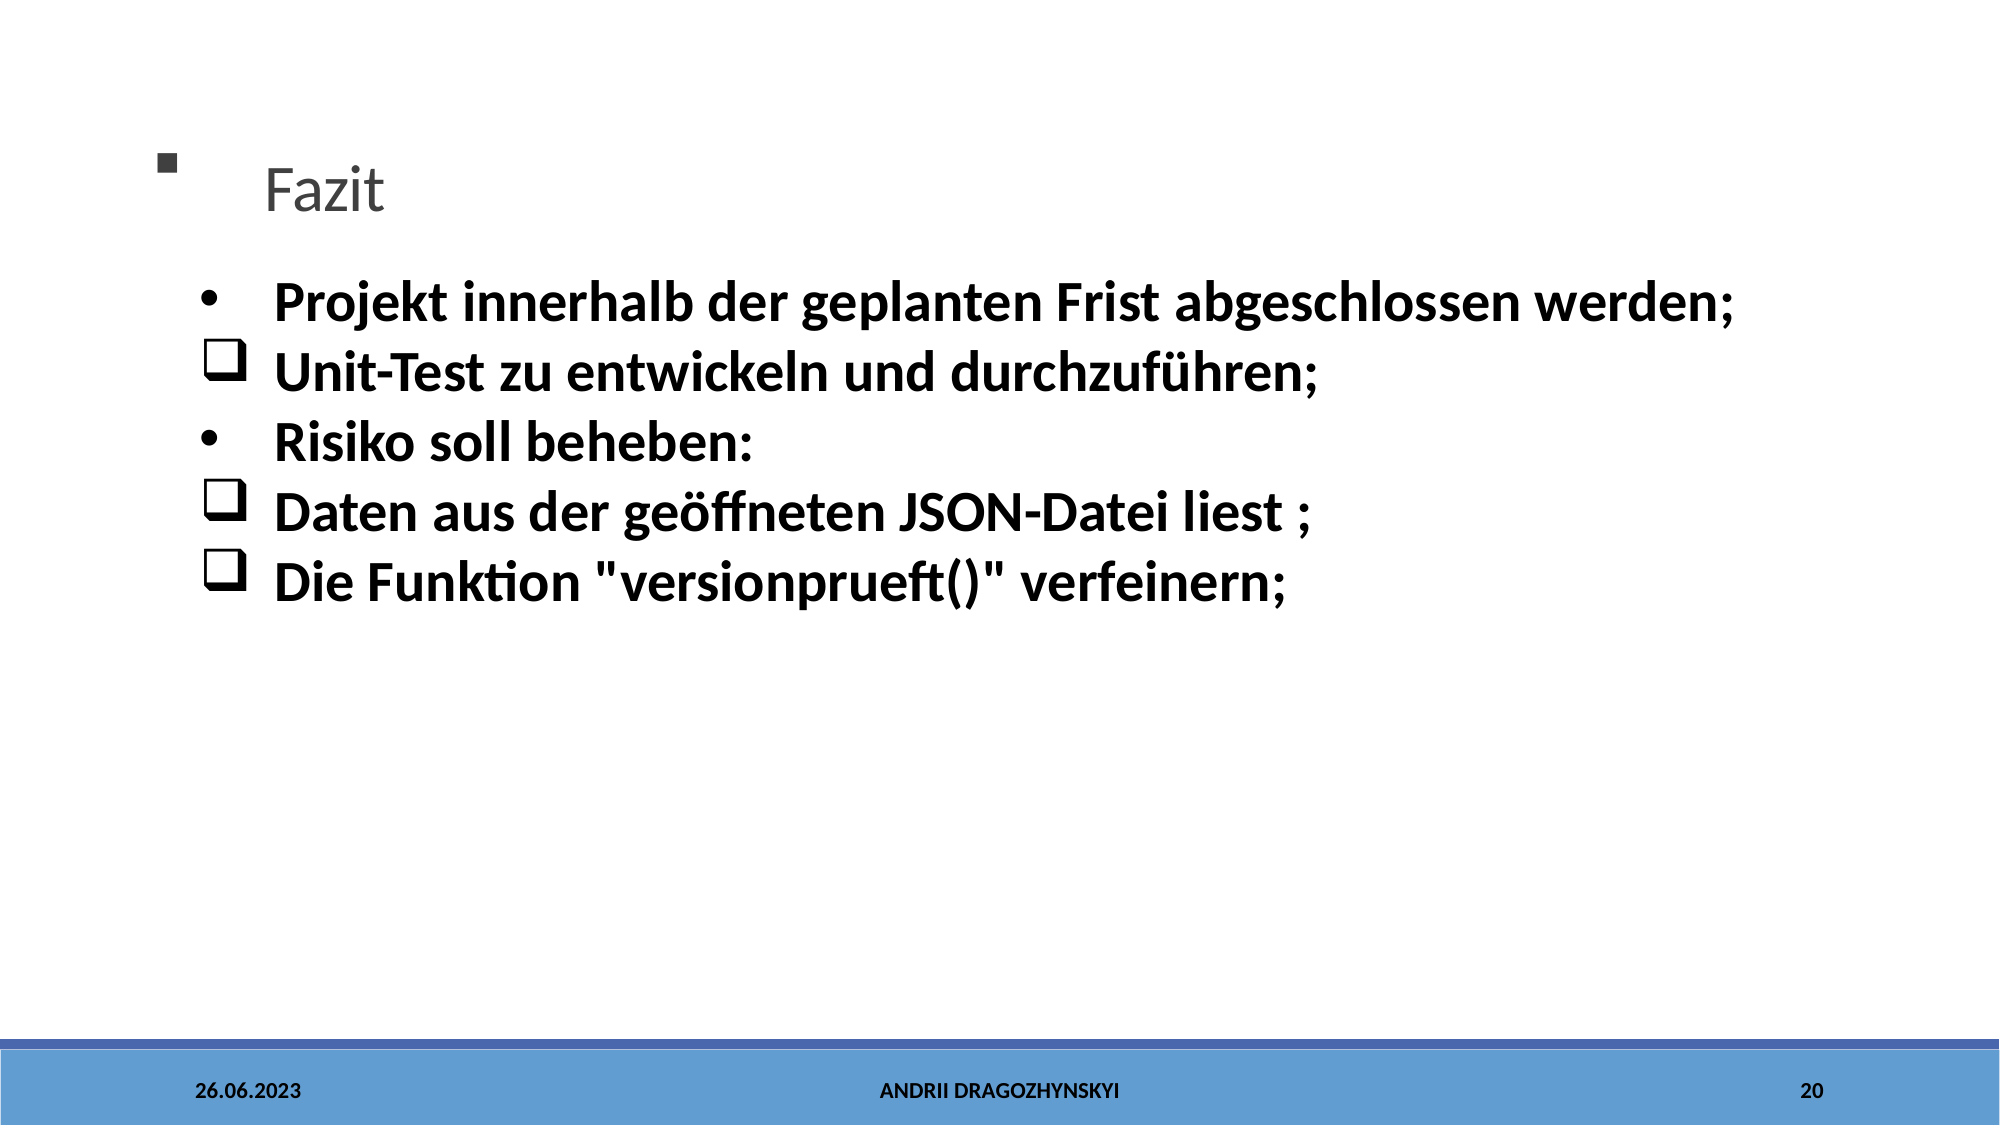

Fazit
Projekt innerhalb der geplanten Frist abgeschlossen werden;
Unit-Test zu entwickeln und durchzuführen;
Risiko soll beheben:
Daten aus der geöffneten JSON-Datei liest ;
Die Funktion "versionprueft()" verfeinern;

26.06.2023
Andrii Dra󠆴gozhynskyi
20